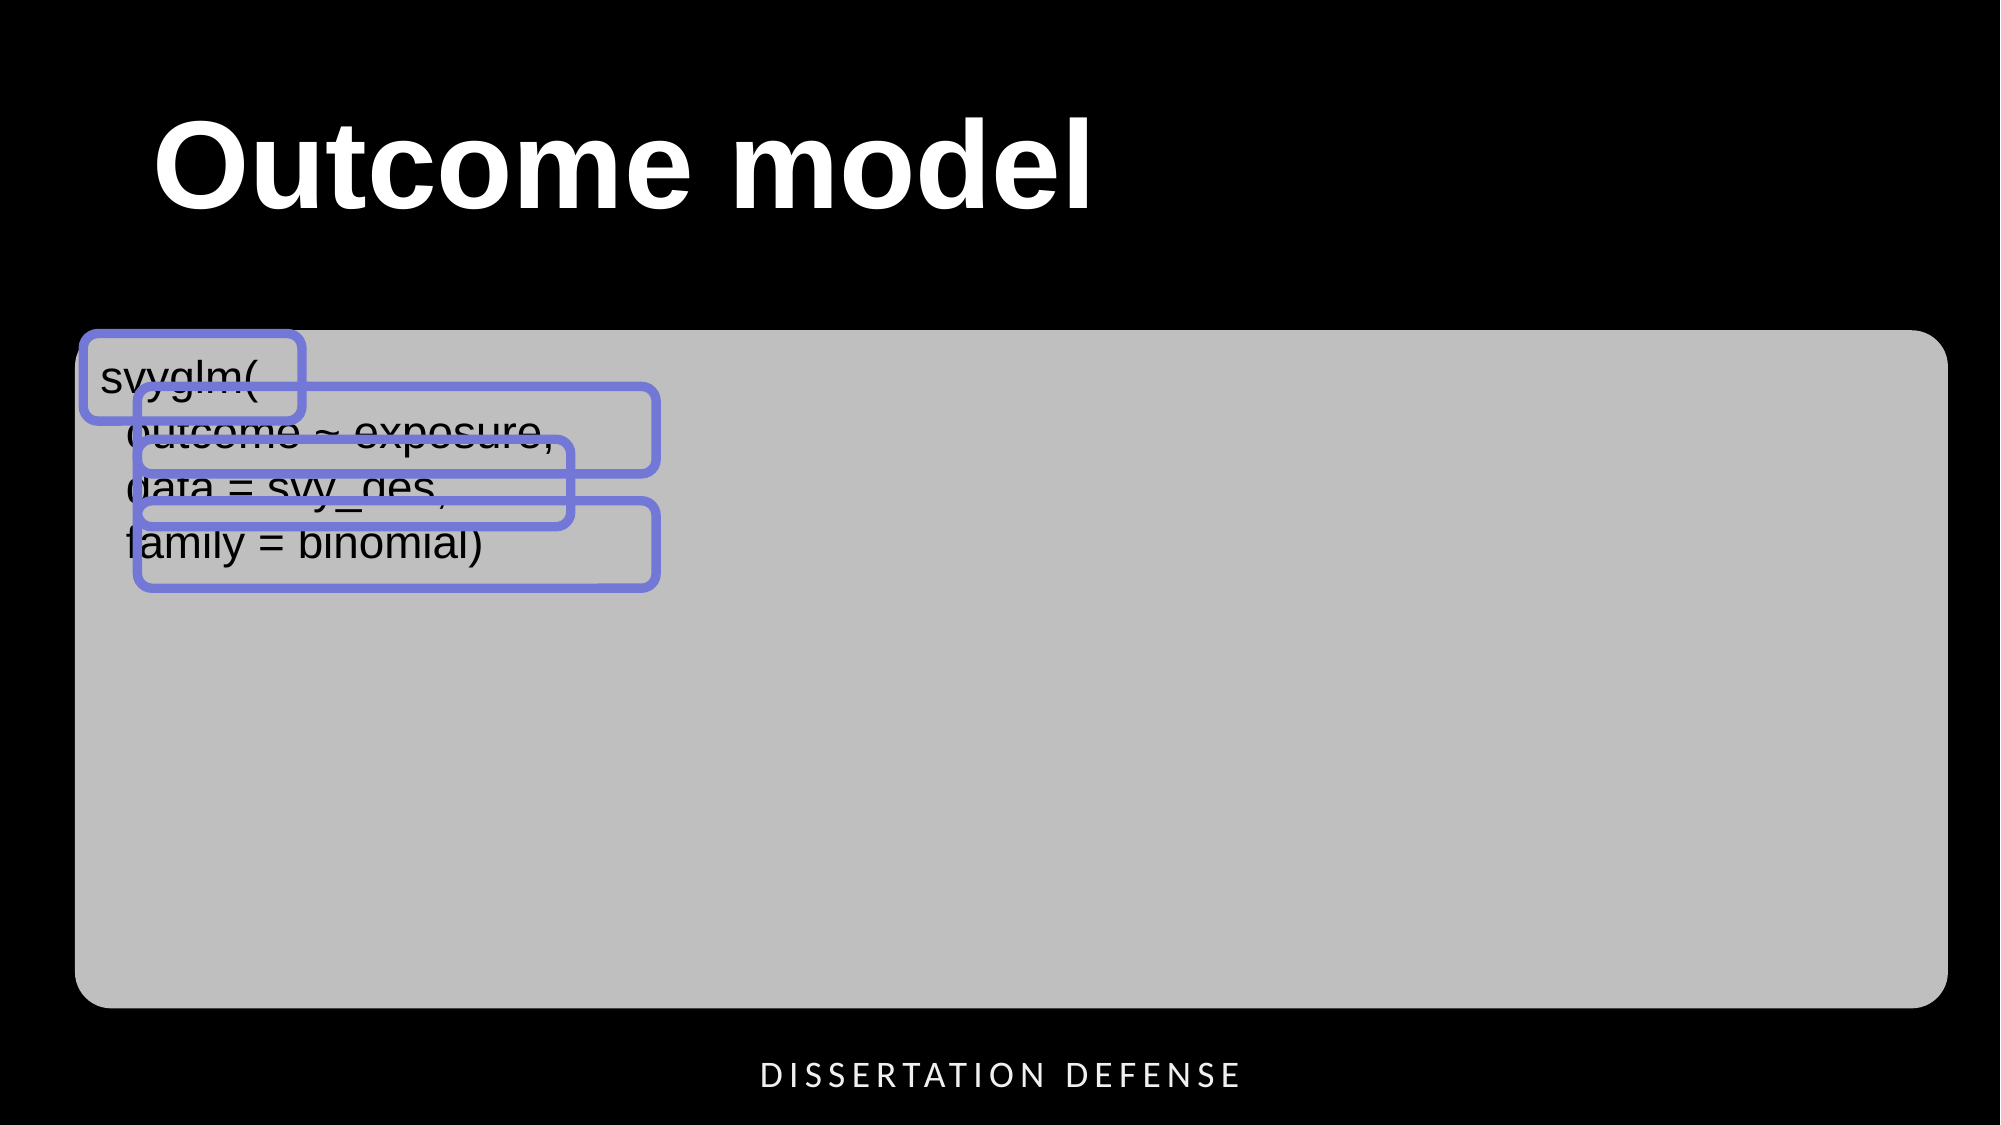

# Outcome model
svyglm(
  outcome ~ exposure,
  data = svy_des,
  family = binomial)